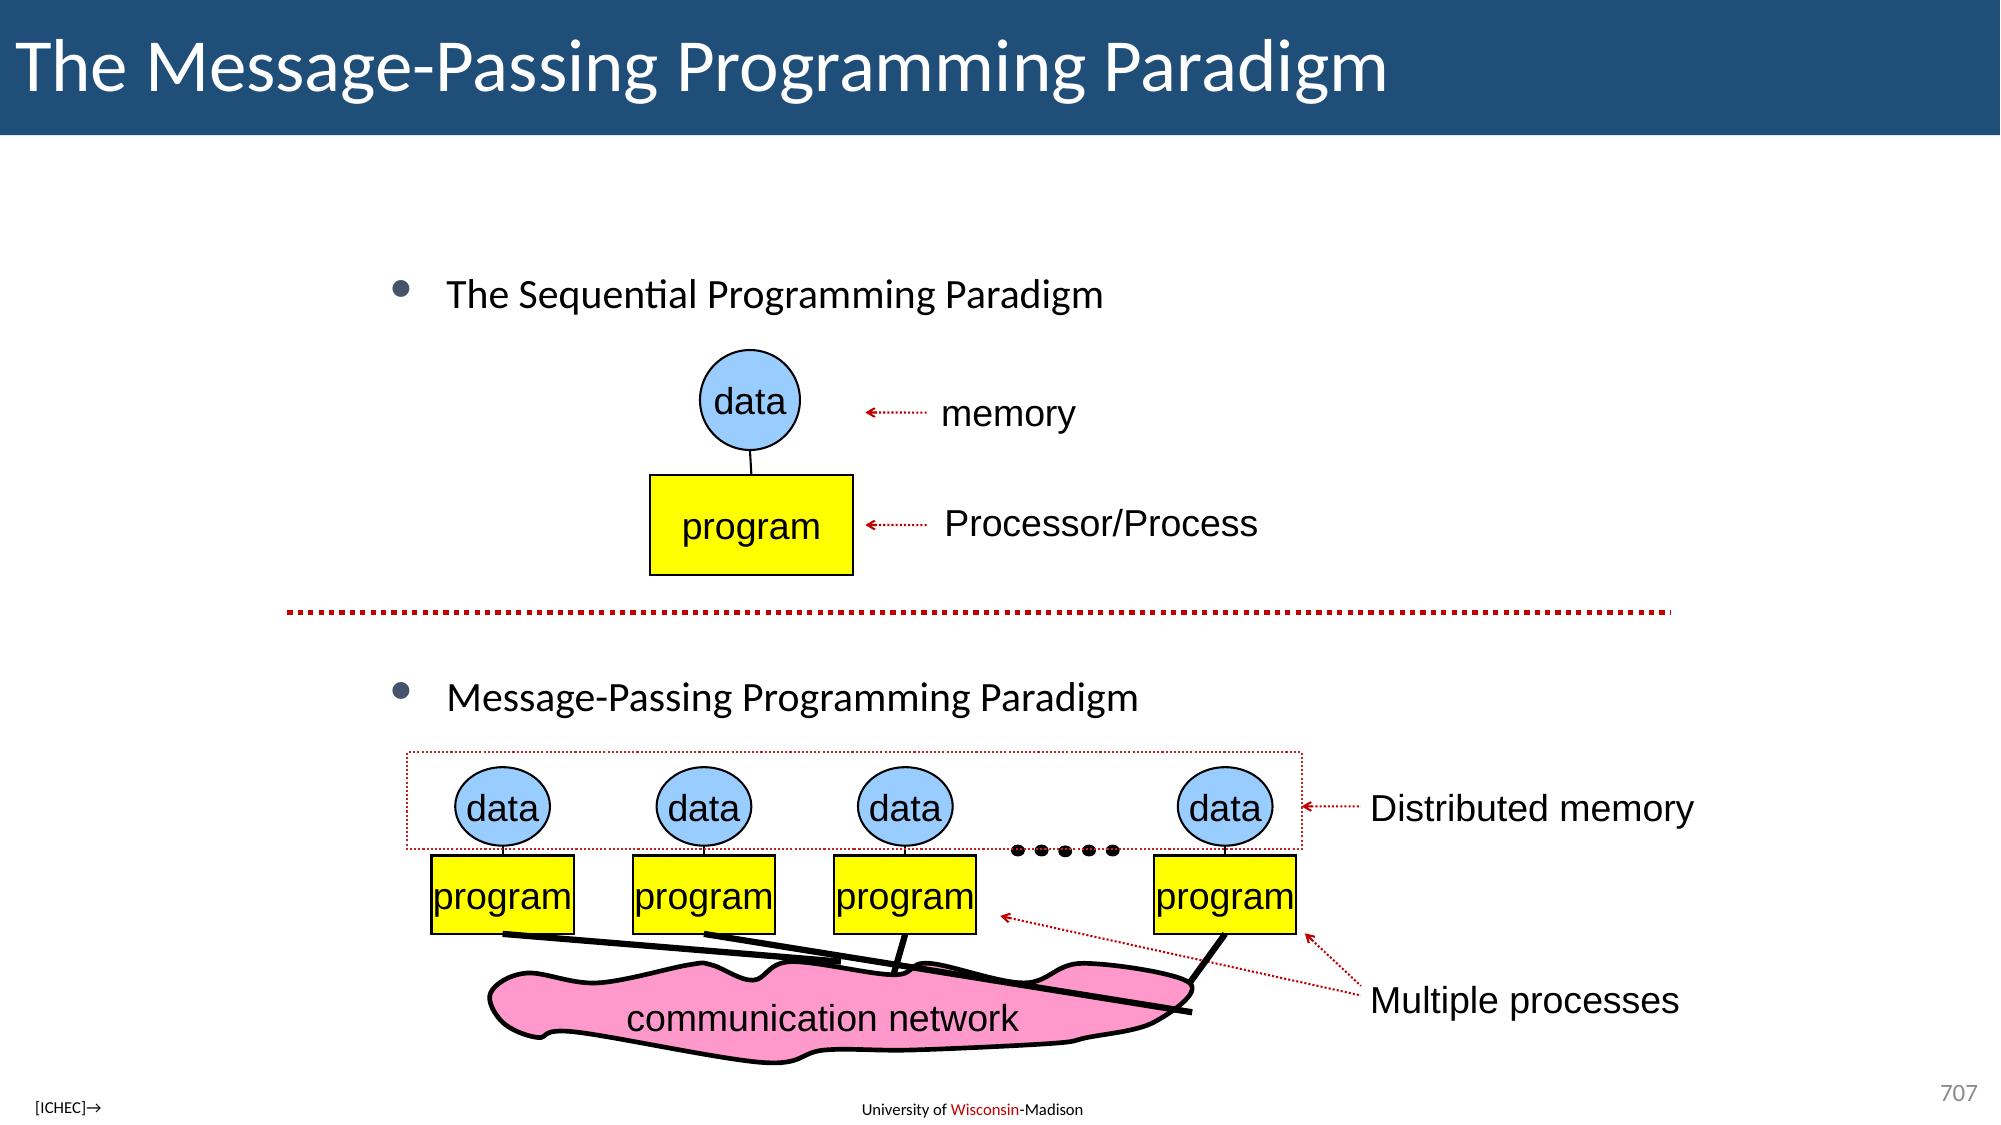

# The Message-Passing Programming Paradigm
The Sequential Programming Paradigm
data
memory

program
Processor/Process

Message-Passing Programming Paradigm

data
data
data
data
Distributed memory

program
program
program
program

Multiple processes
communication network
707
[ICHEC]→